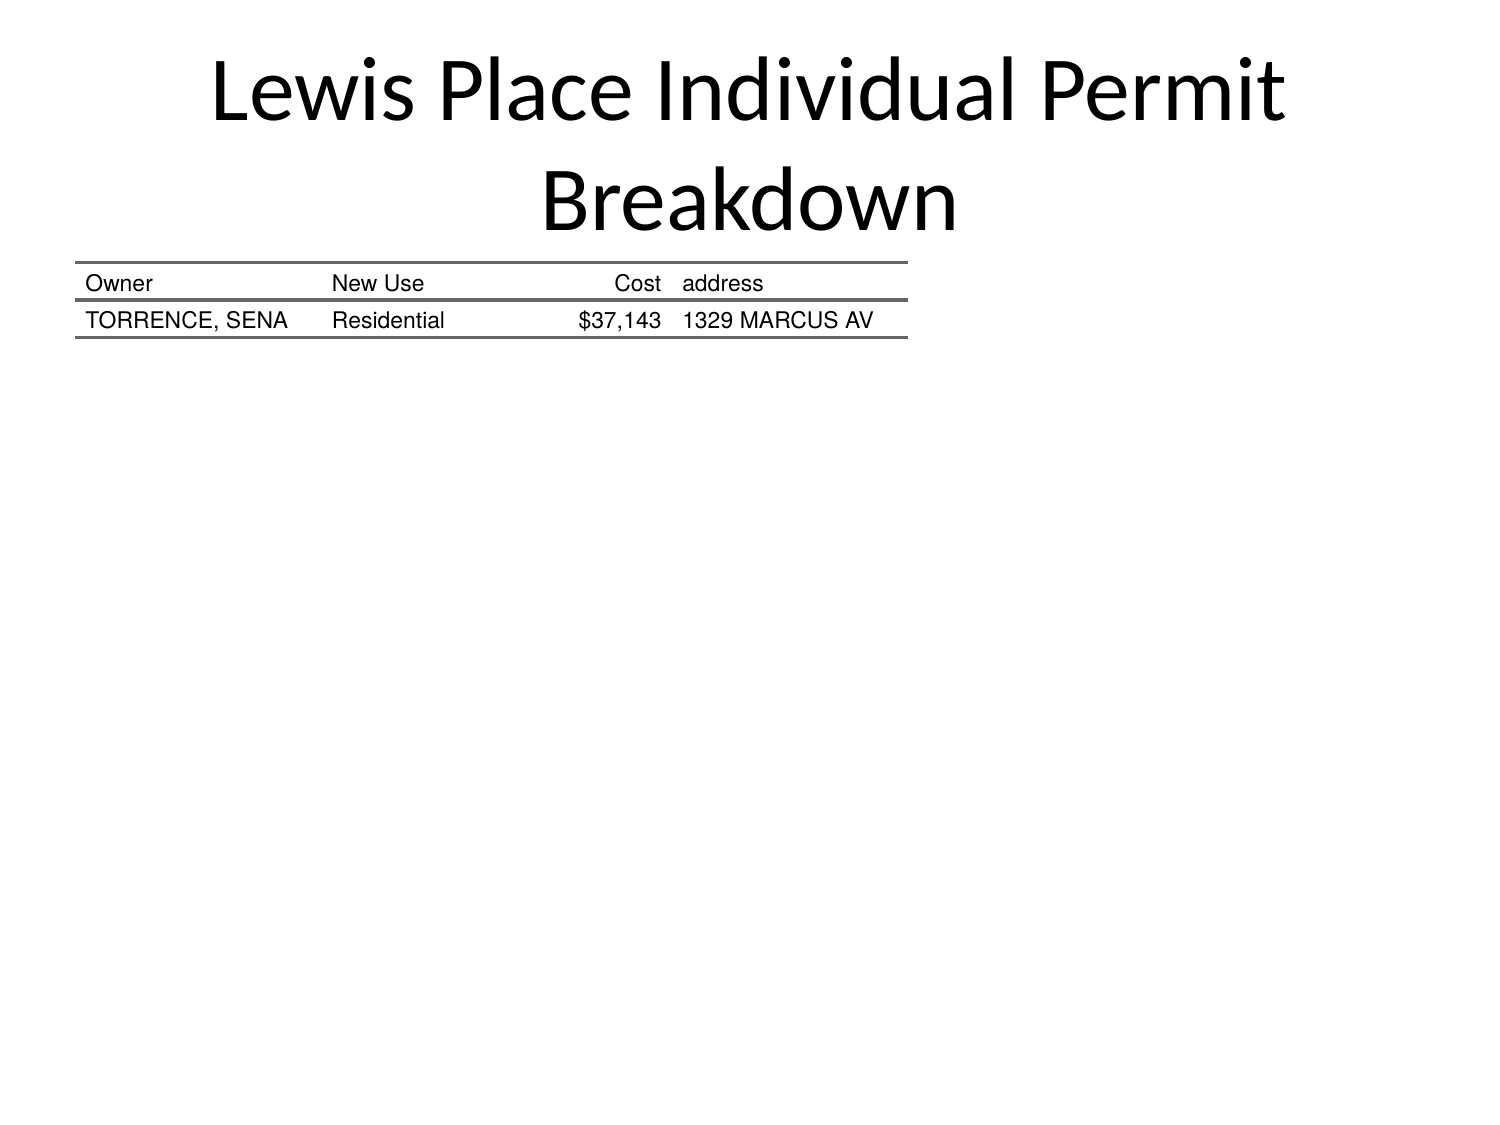

# Lewis Place Individual Permit Breakdown
| Owner | New Use | Cost | address |
| --- | --- | --- | --- |
| TORRENCE, SENA | Residential | $37,143 | 1329 MARCUS AV |